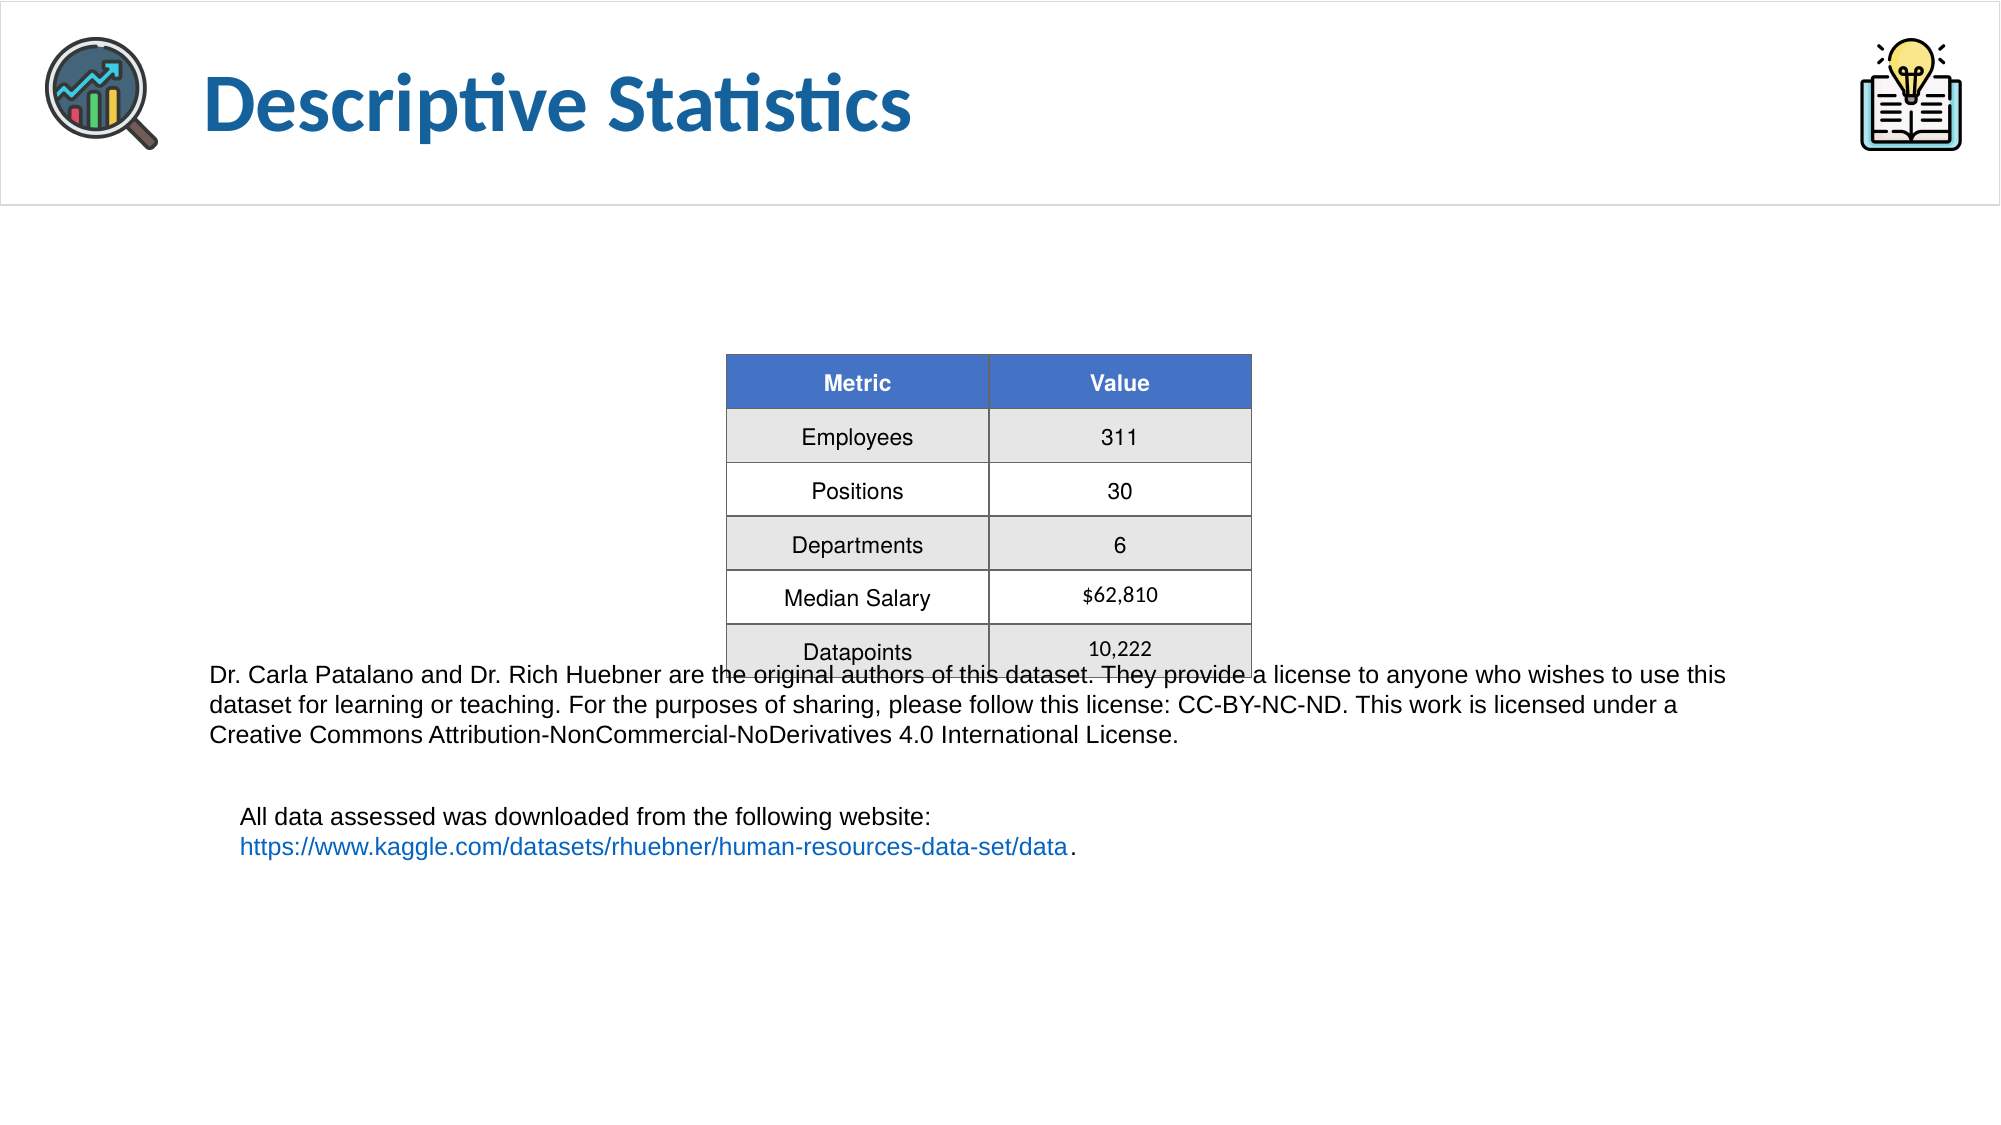

# Descriptive Statistics
| Metric | Value |
| --- | --- |
| Employees | 311 |
| Positions | 30 |
| Departments | 6 |
| Median Salary | $62,810 |
| Datapoints | 10,222 |
Dr. Carla Patalano and Dr. Rich Huebner are the original authors of this dataset. They provide a license to anyone who wishes to use this dataset for learning or teaching. For the purposes of sharing, please follow this license: CC-BY-NC-ND. This work is licensed under a Creative Commons Attribution-NonCommercial-NoDerivatives 4.0 International License.

All data assessed was downloaded from the following website: https://www.kaggle.com/datasets/rhuebner/human-resources-data-set/data.